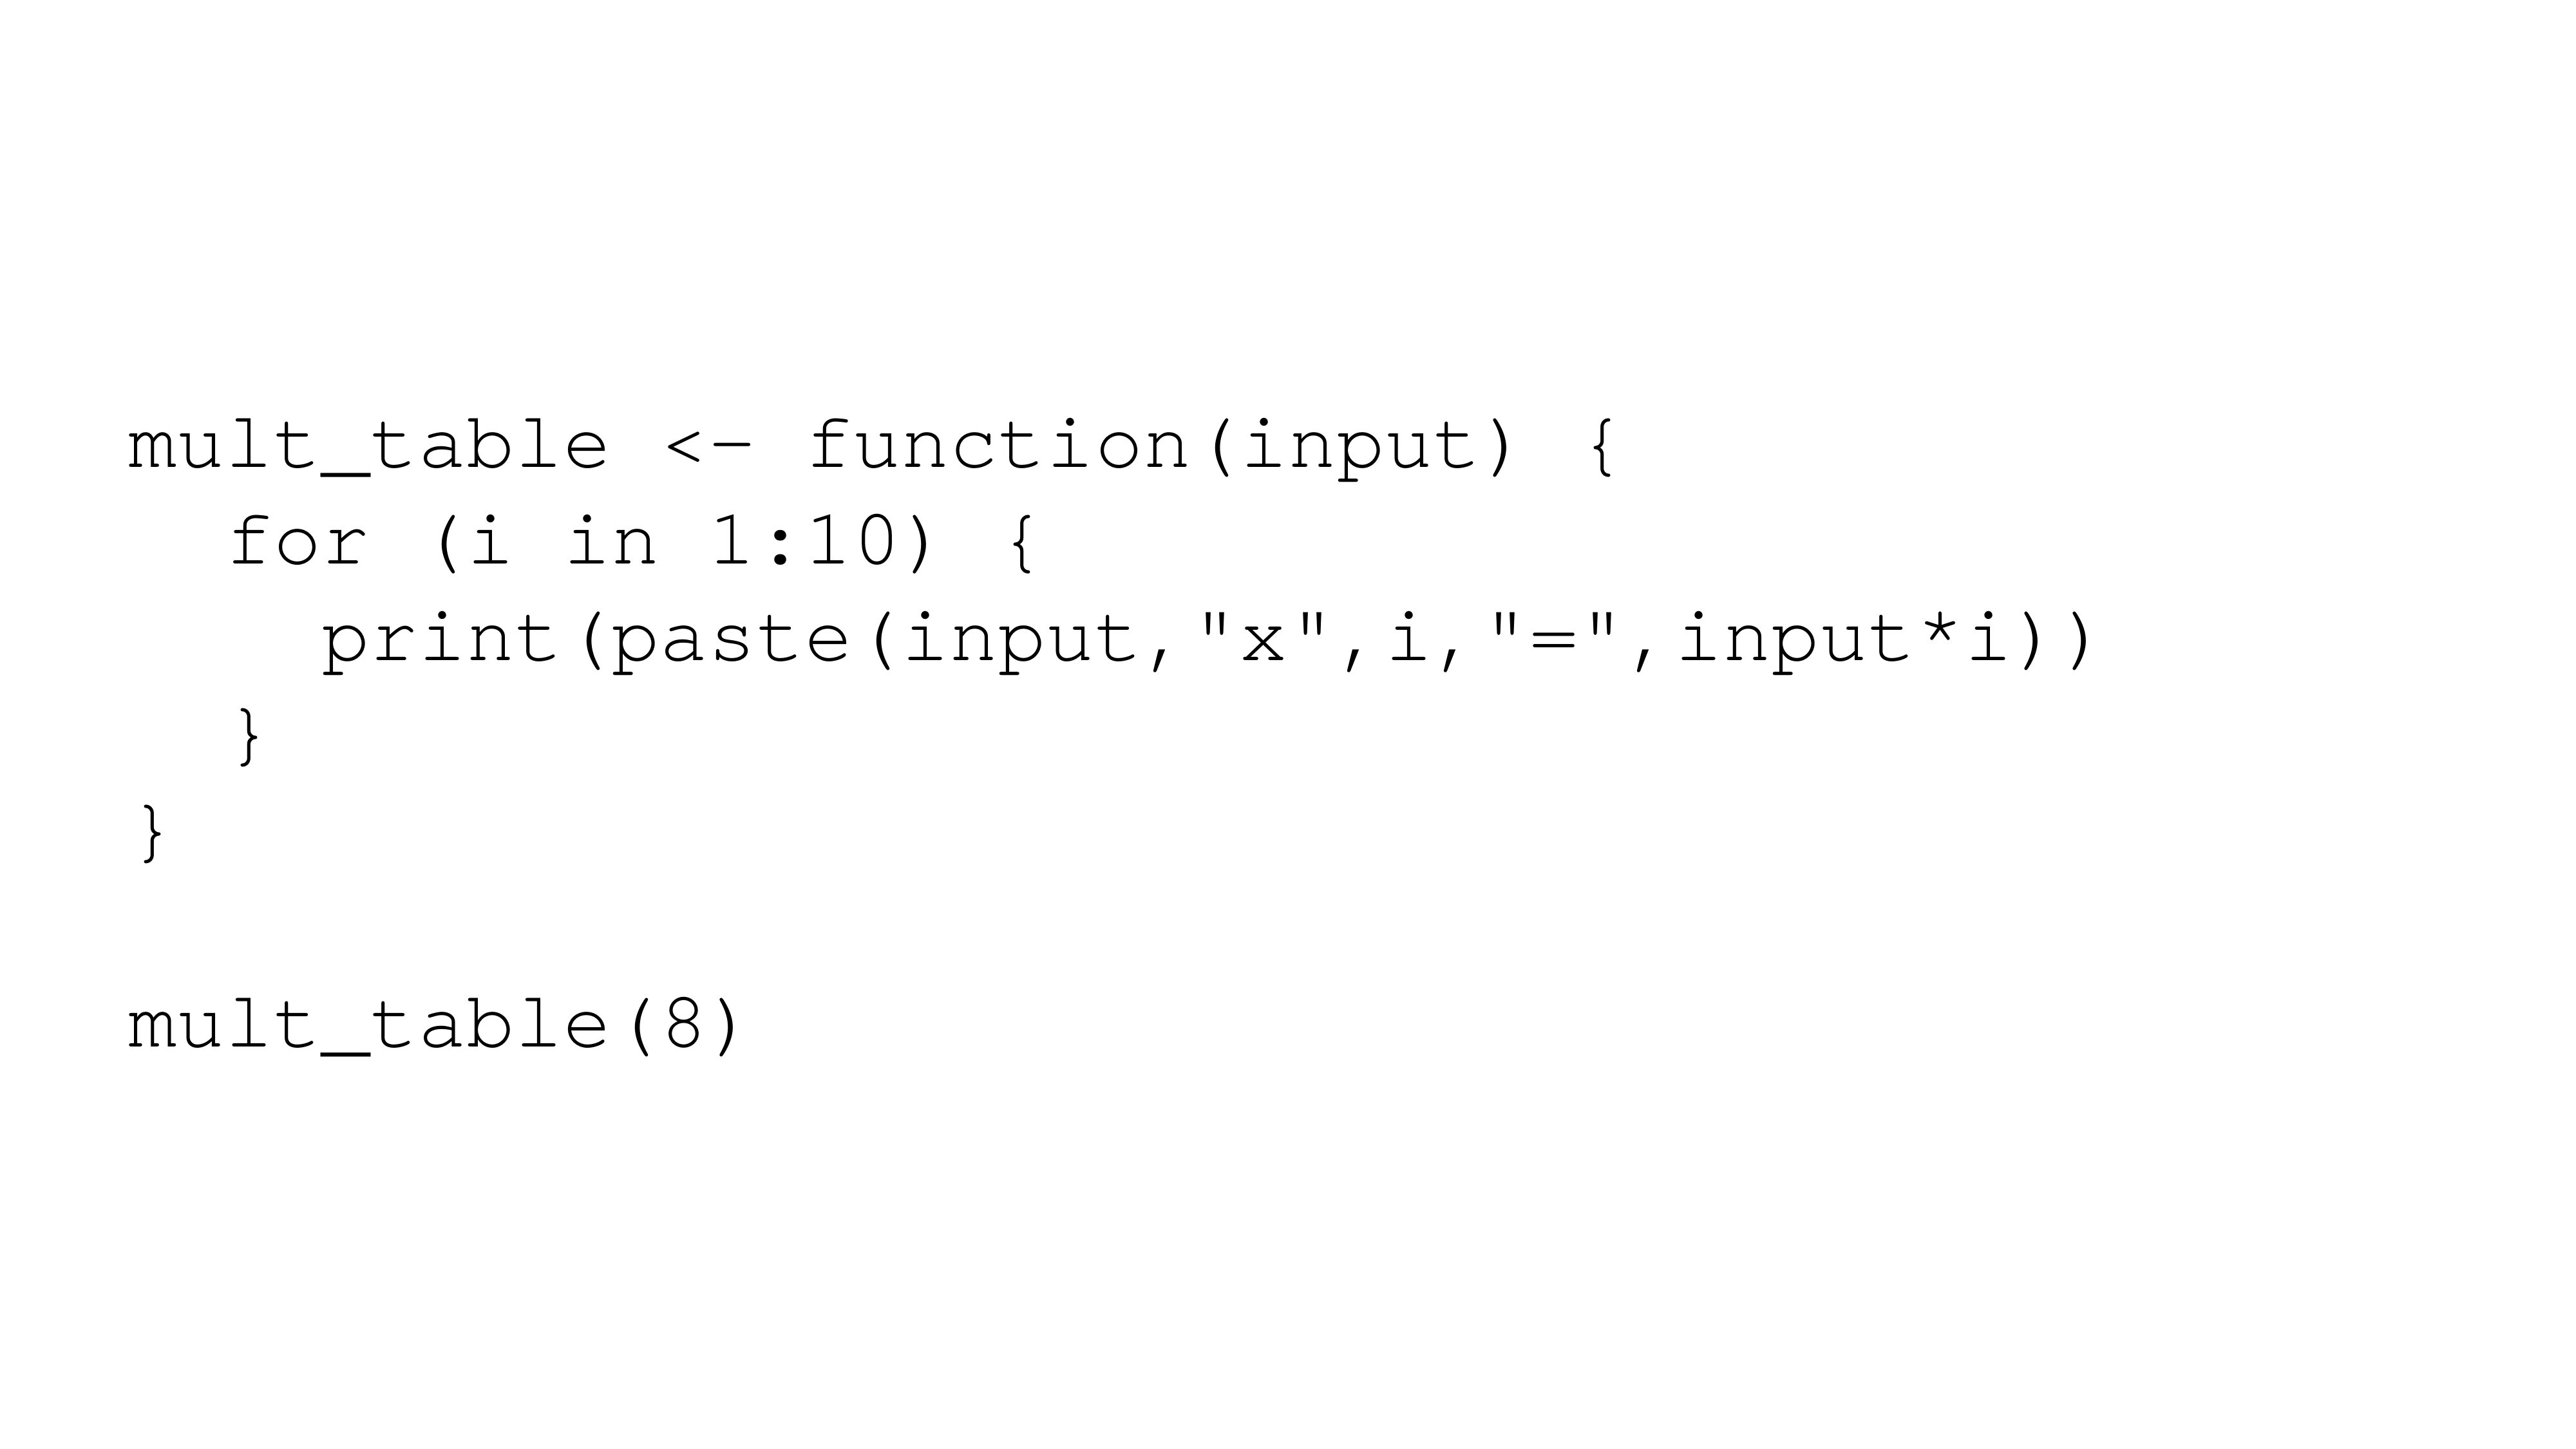

mult_table <- function(input) {
  for (i in 1:10) {
    print(paste(input,"x",i,"=",input*i))
  }
}

mult_table(8)